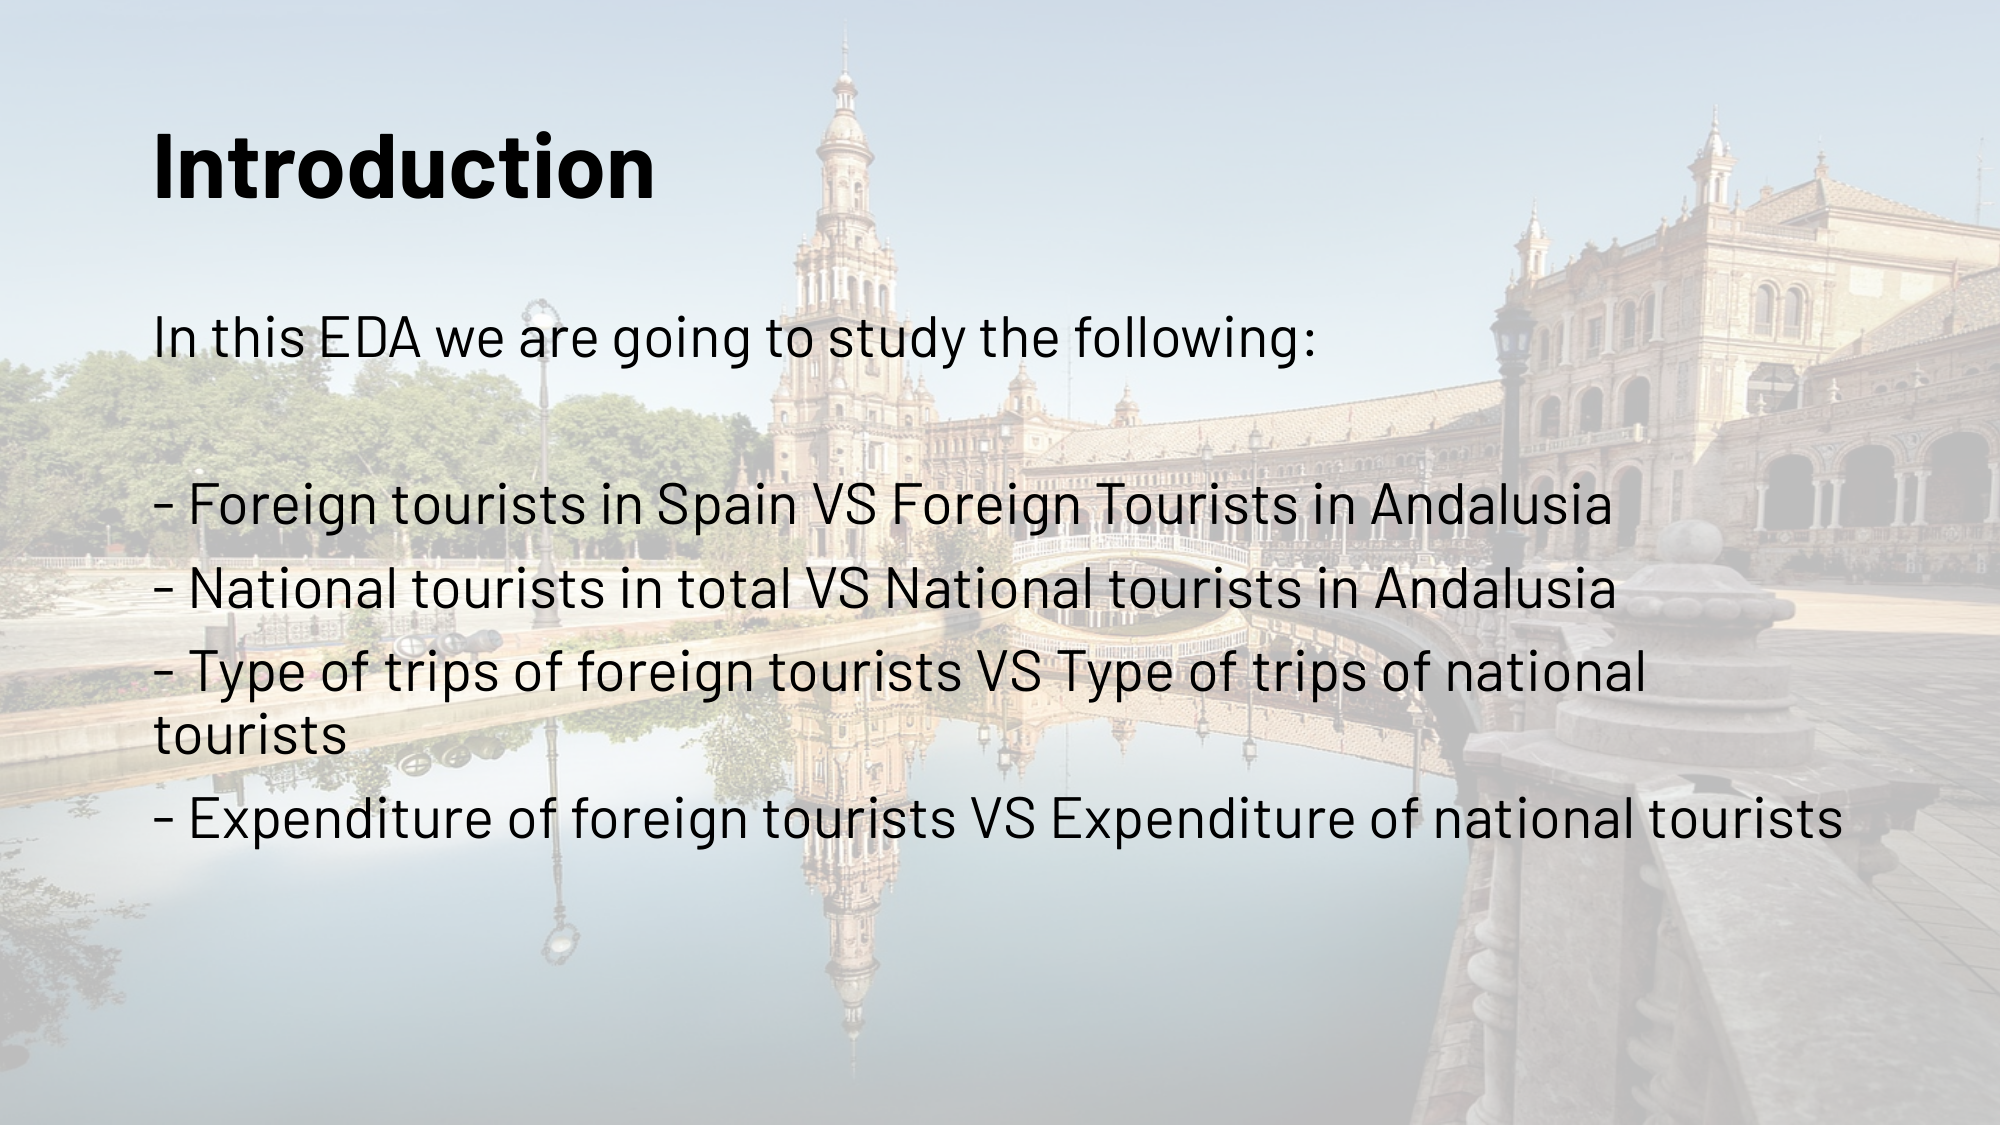

# Introduction
In this EDA we are going to study the following:

- Foreign tourists in Spain VS Foreign Tourists in Andalusia
- National tourists in total VS National tourists in Andalusia
- Type of trips of foreign tourists VS Type of trips of national tourists
- Expenditure of foreign tourists VS Expenditure of national tourists